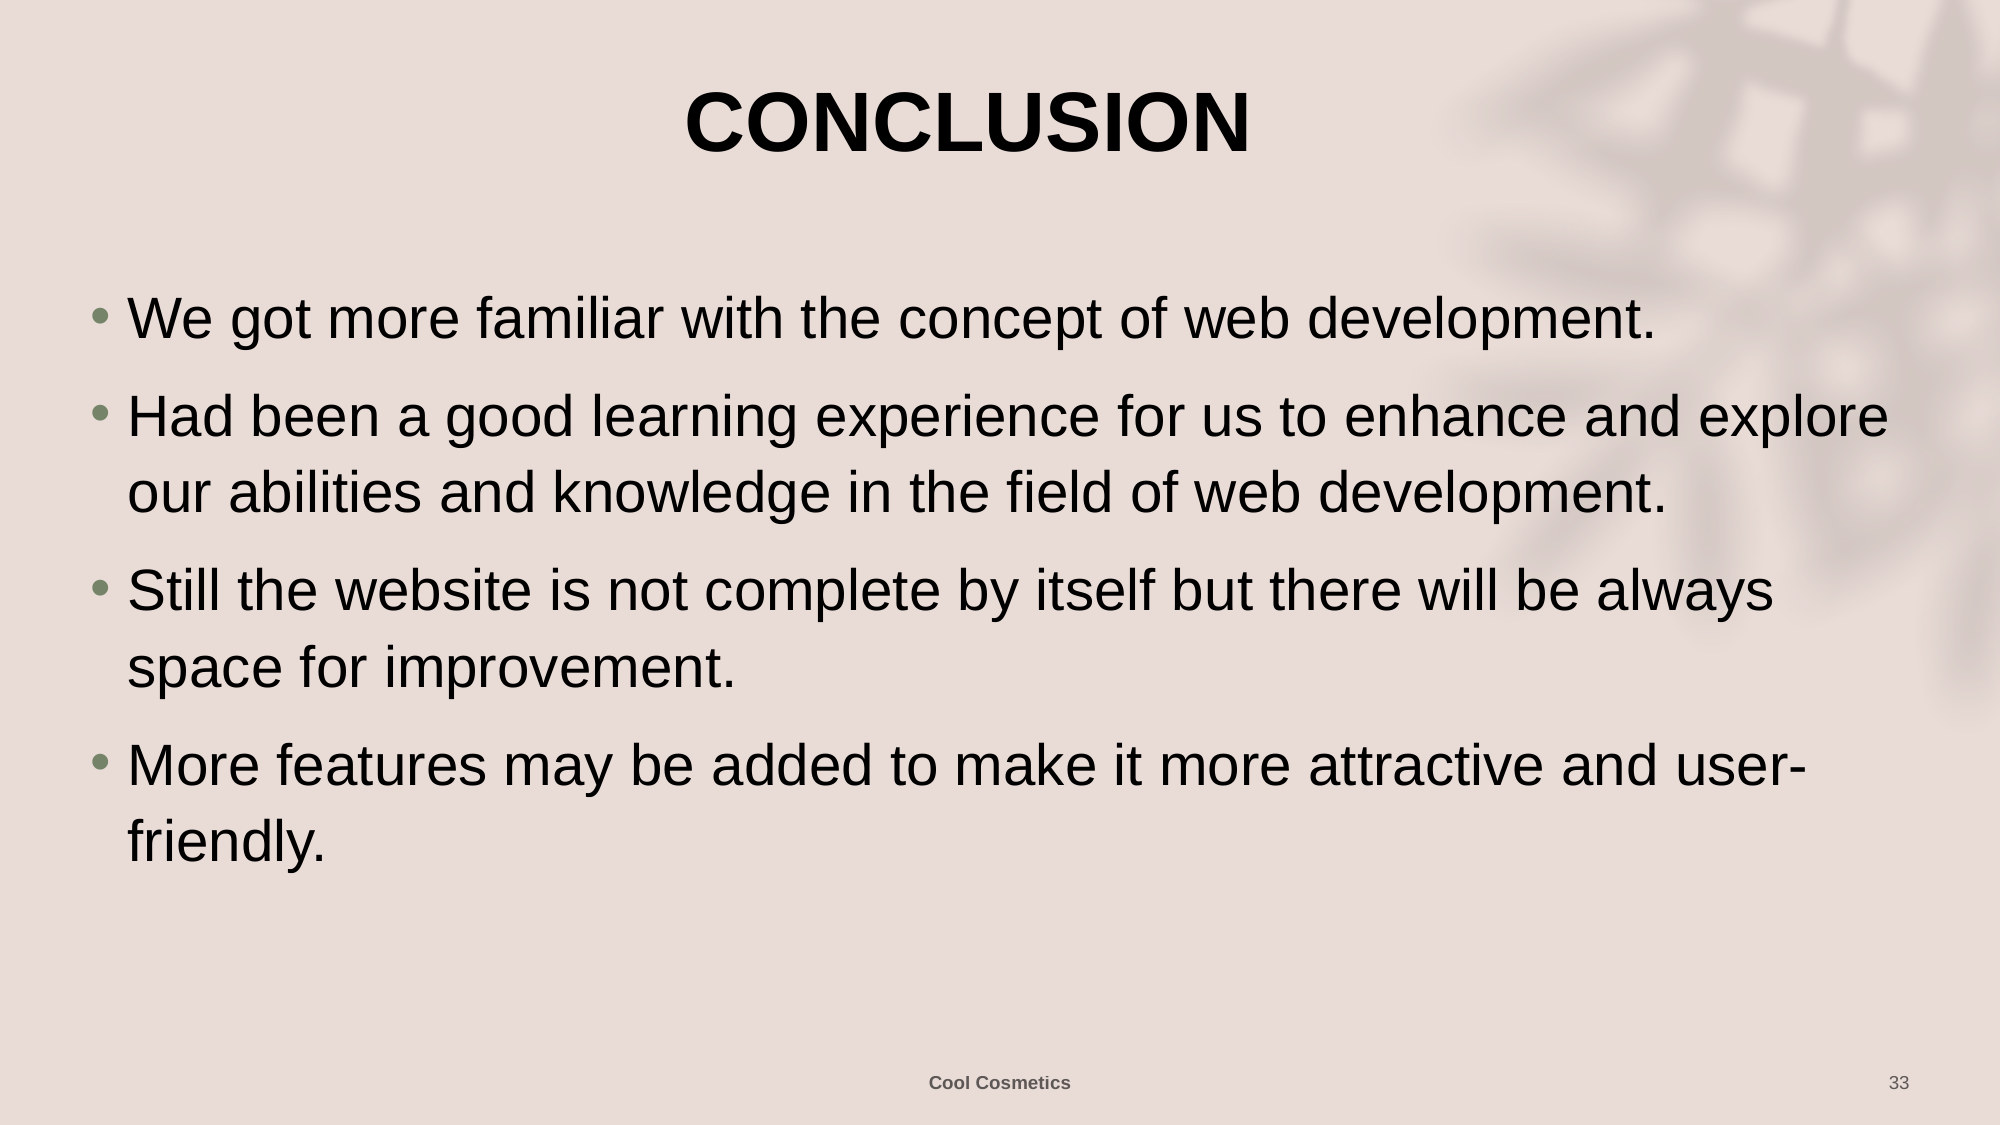

# CONCLUSION

We got more familiar with the concept of web development.
Had been a good learning experience for us to enhance and explore our abilities and knowledge in the field of web development.
Still the website is not complete by itself but there will be always space for improvement.
More features may be added to make it more attractive and user-friendly.

Cool Cosmetics
33